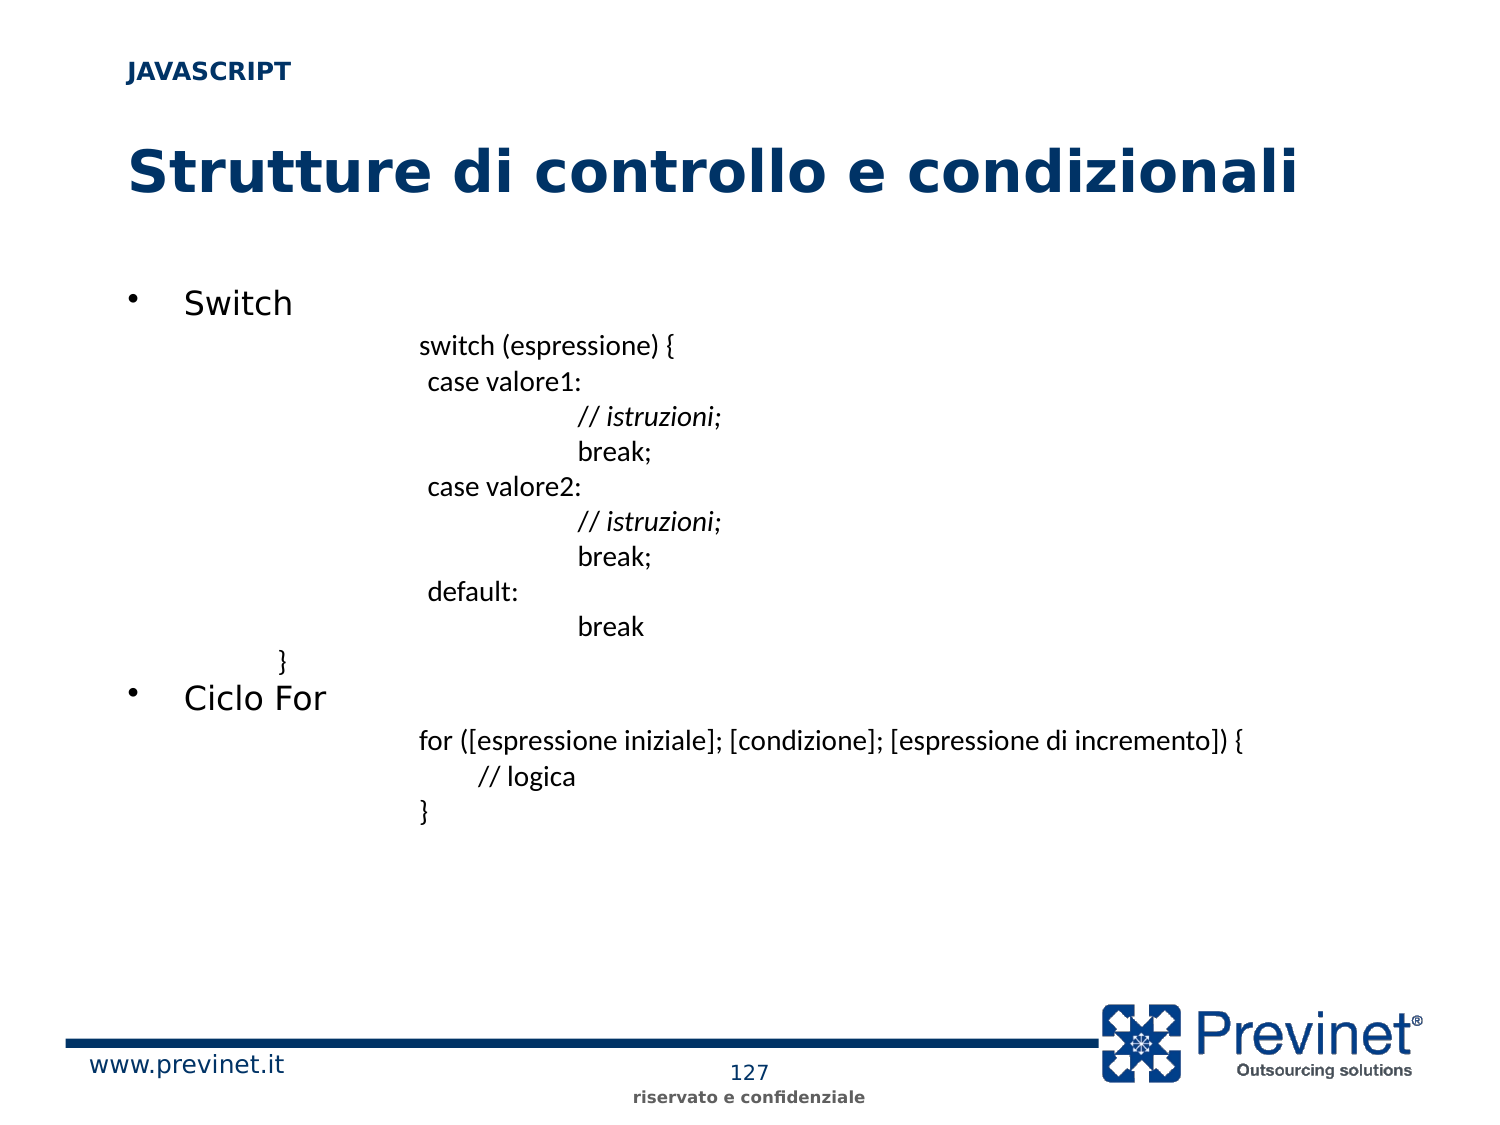

JavaScript
# Strutture di controllo e condizionali
Switch
	switch (espressione) {
  		case valore1:
    			// istruzioni;
    			break;
		case valore2:
			// istruzioni;
			break;
		default:
			break
	}
Ciclo For
	for ([espressione iniziale]; [condizione]; [espressione di incremento]) {
		// logica
	}